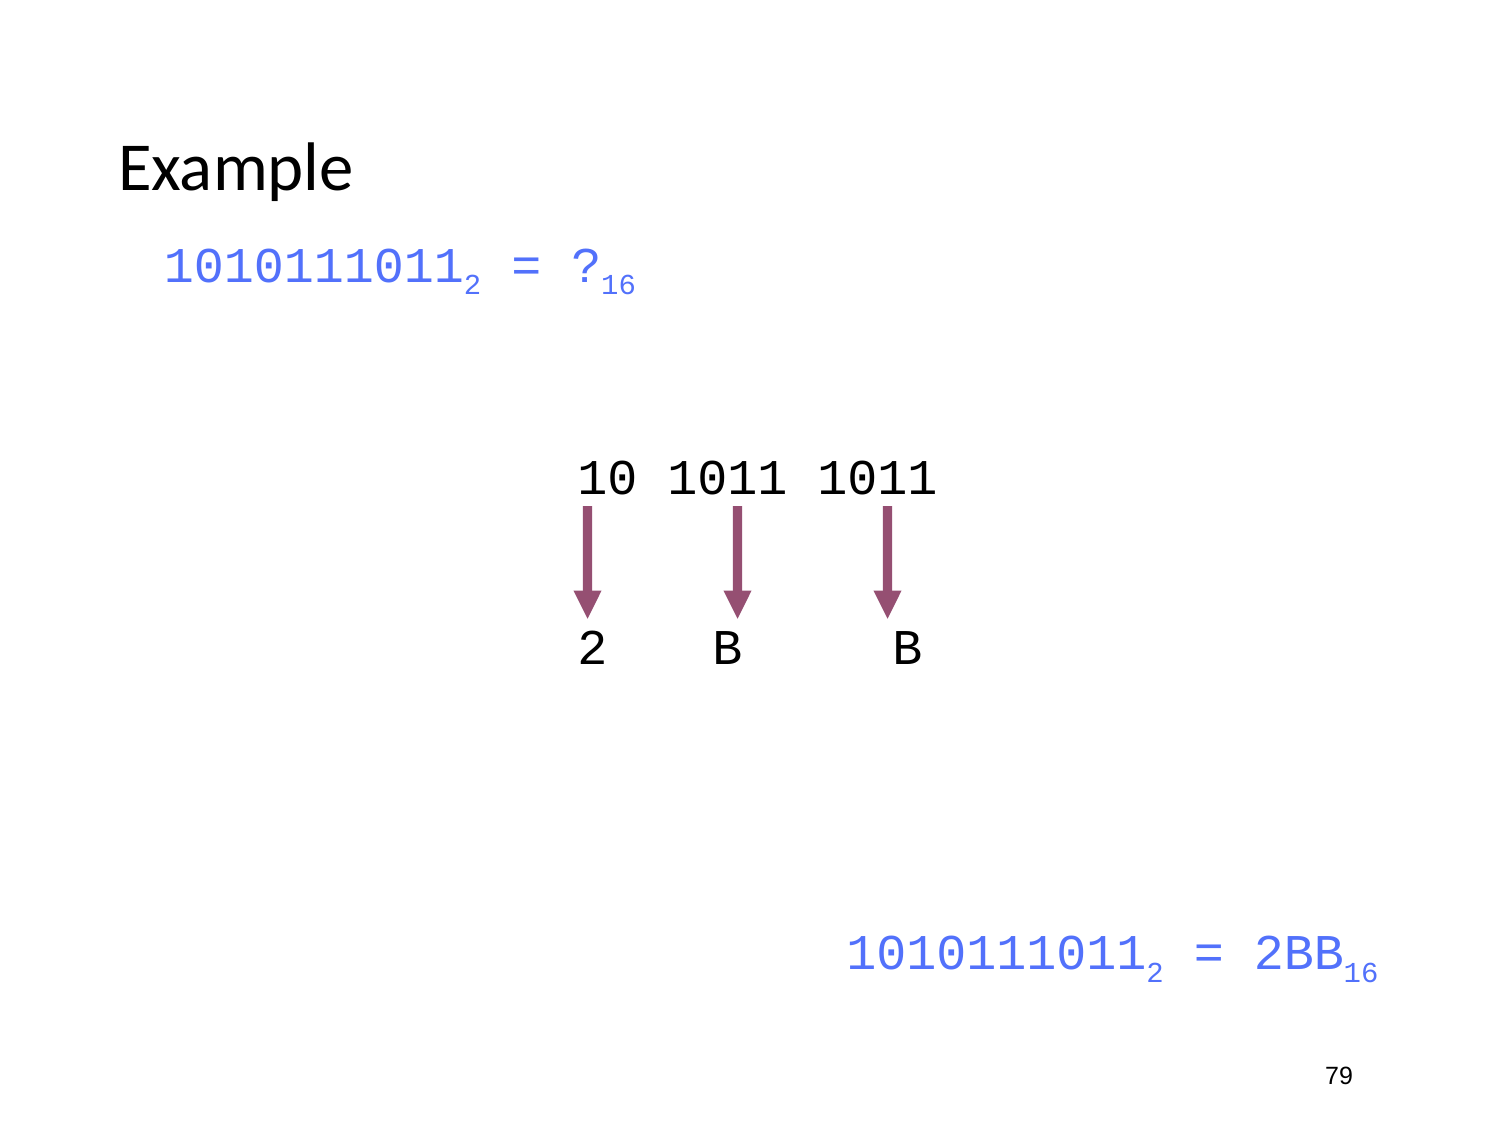

# Example
10101110112 = ?16
10 1011 1011

  B     B

10101110112 = 2BB16